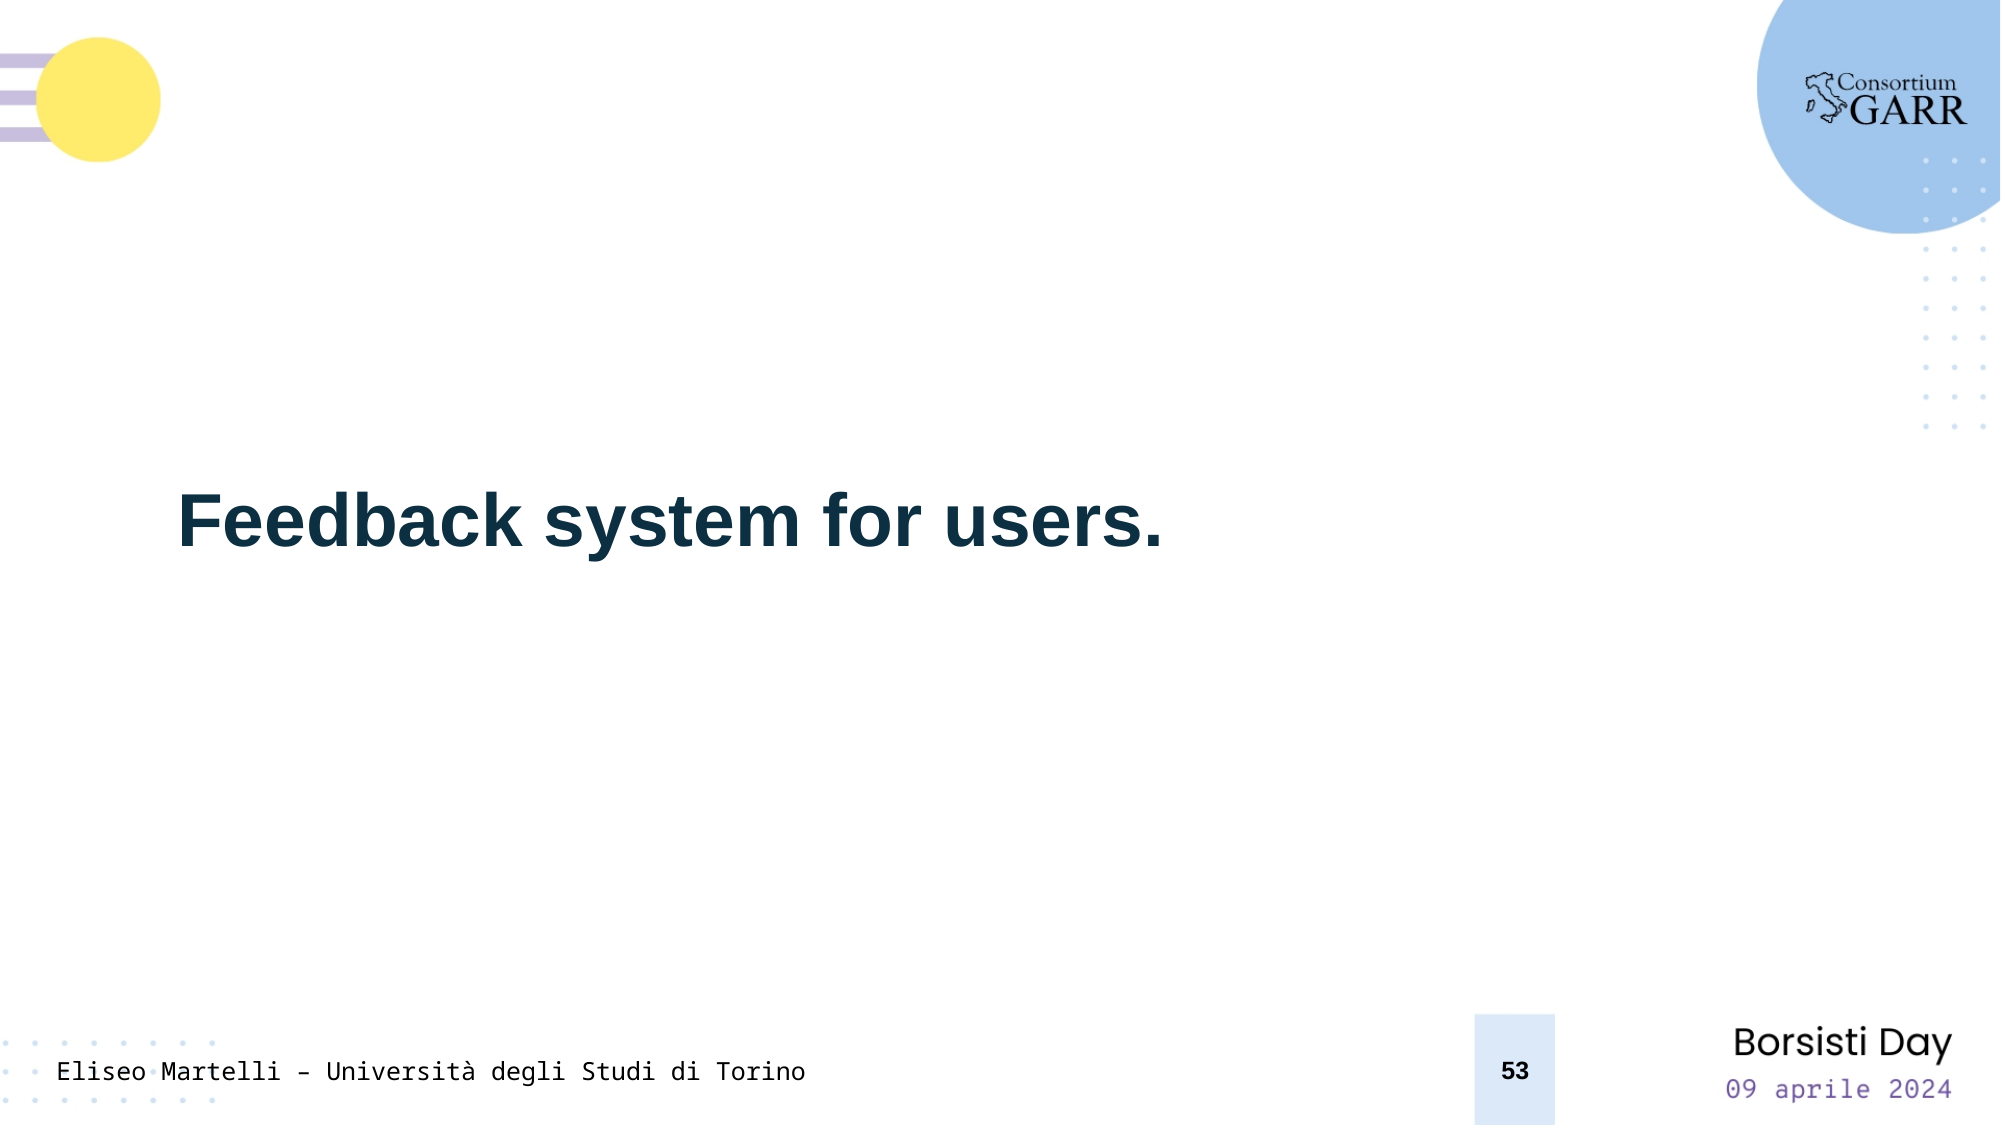

?

ARCHITECTURE
Feedback system for users.
53
Eliseo Martelli – Università degli Studi di Torino